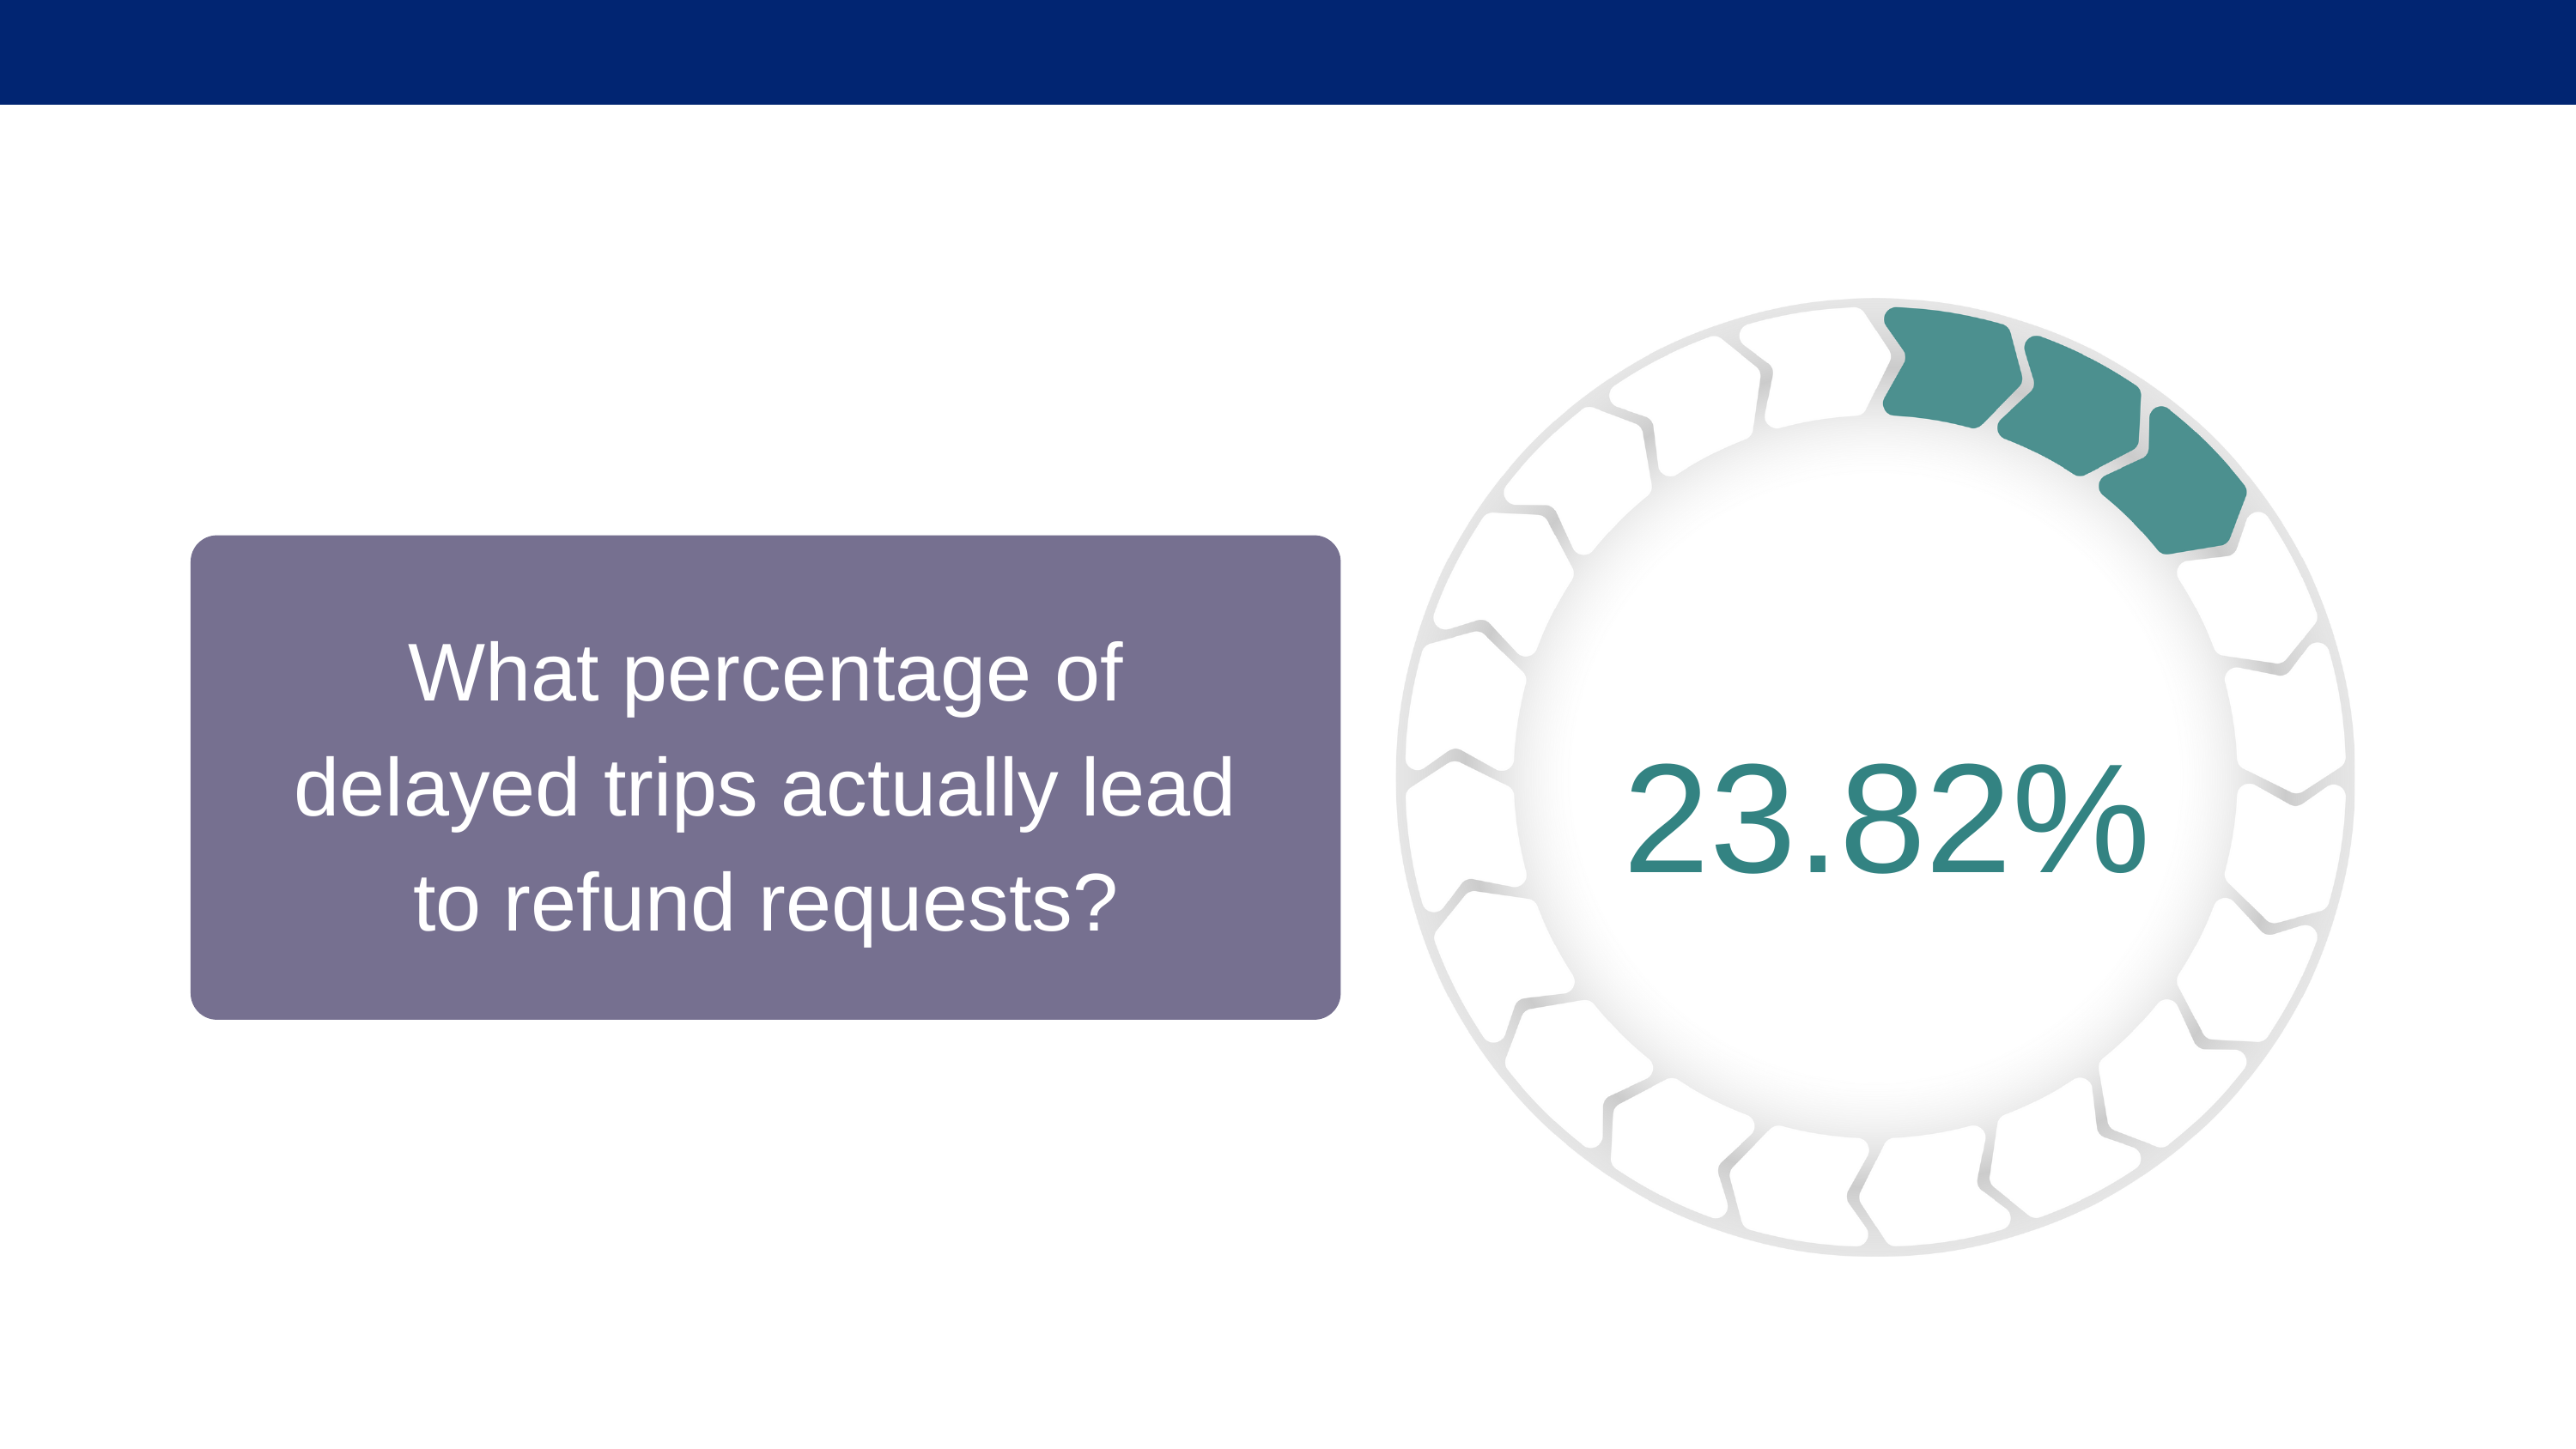

What percentage of delayed trips actually lead to refund requests?
23.82%